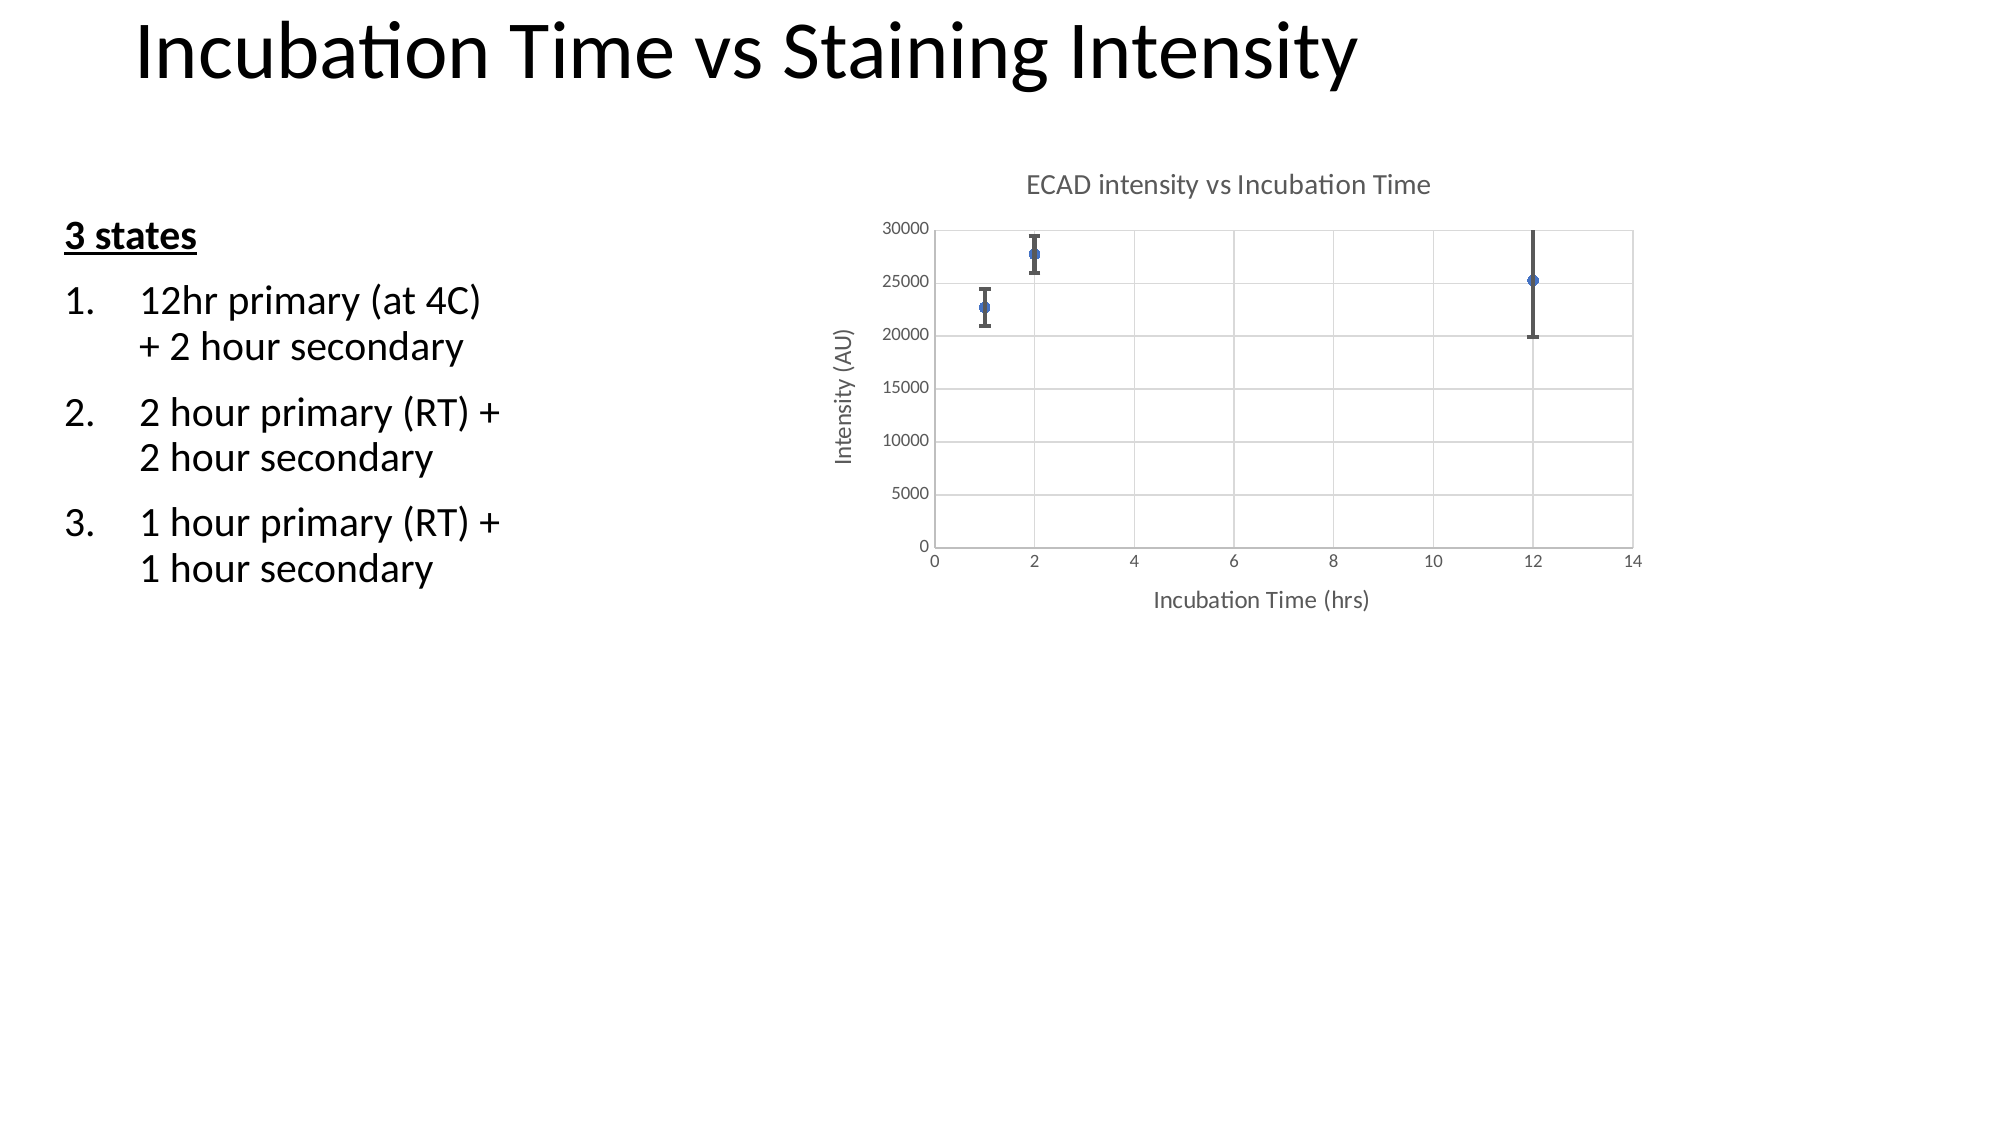

# Incubation Time vs Staining Intensity

### Chart: ECAD intensity vs Incubation Time

| Category |  |
|---|---|
3 states
12hr primary (at 4C) + 2 hour secondary
2 hour primary (RT) + 2 hour secondary
1 hour primary (RT) + 1 hour secondary